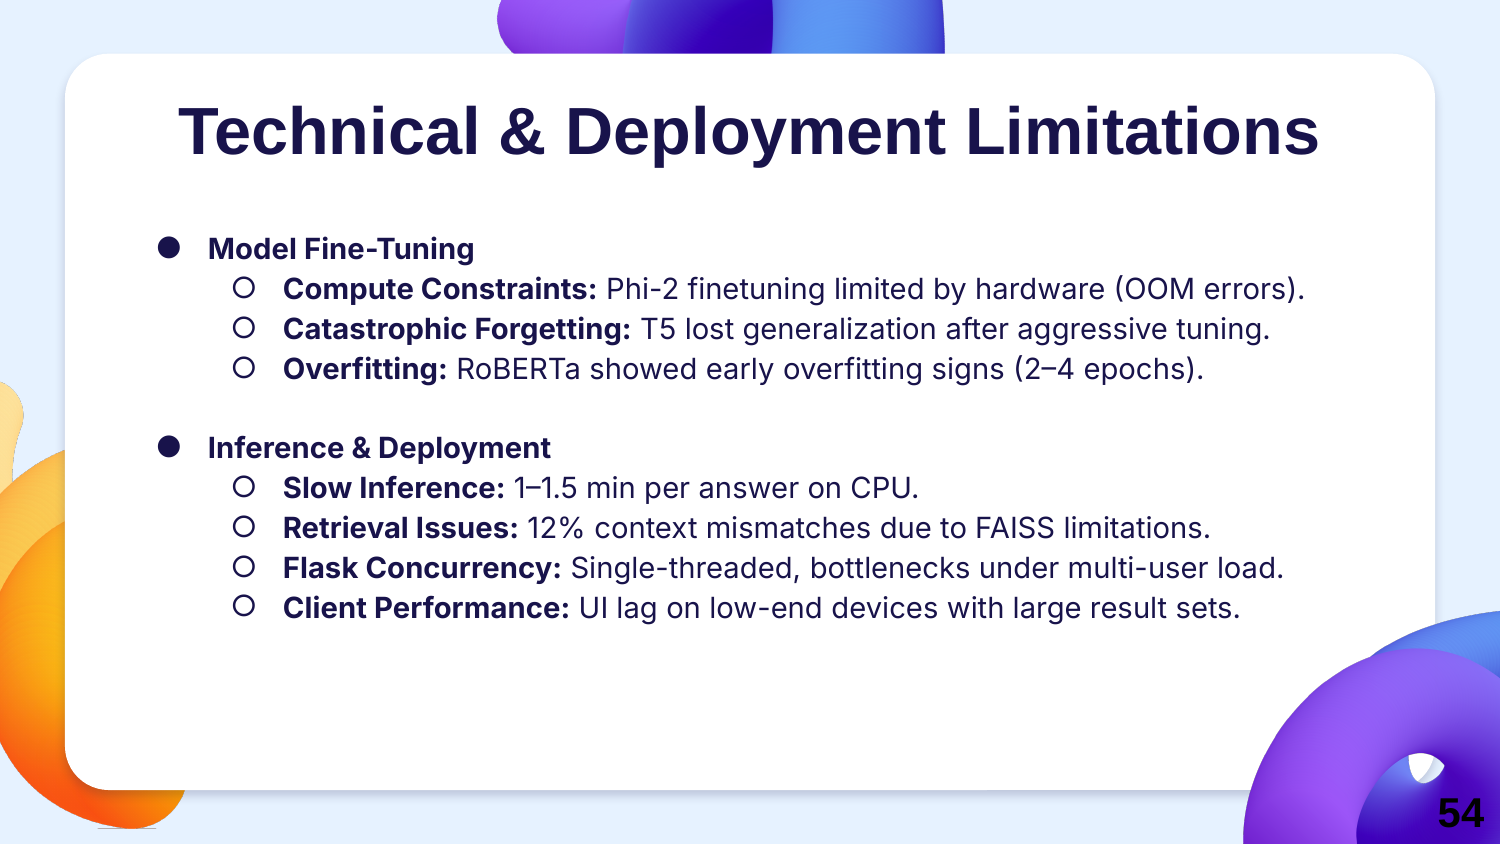

# Technical & Deployment Limitations
Model Fine-Tuning
Compute Constraints: Phi-2 finetuning limited by hardware (OOM errors).
Catastrophic Forgetting: T5 lost generalization after aggressive tuning.
Overfitting: RoBERTa showed early overfitting signs (2–4 epochs).

Inference & Deployment
Slow Inference: 1–1.5 min per answer on CPU.
Retrieval Issues: 12% context mismatches due to FAISS limitations.
Flask Concurrency: Single-threaded, bottlenecks under multi-user load.
Client Performance: UI lag on low-end devices with large result sets.

54